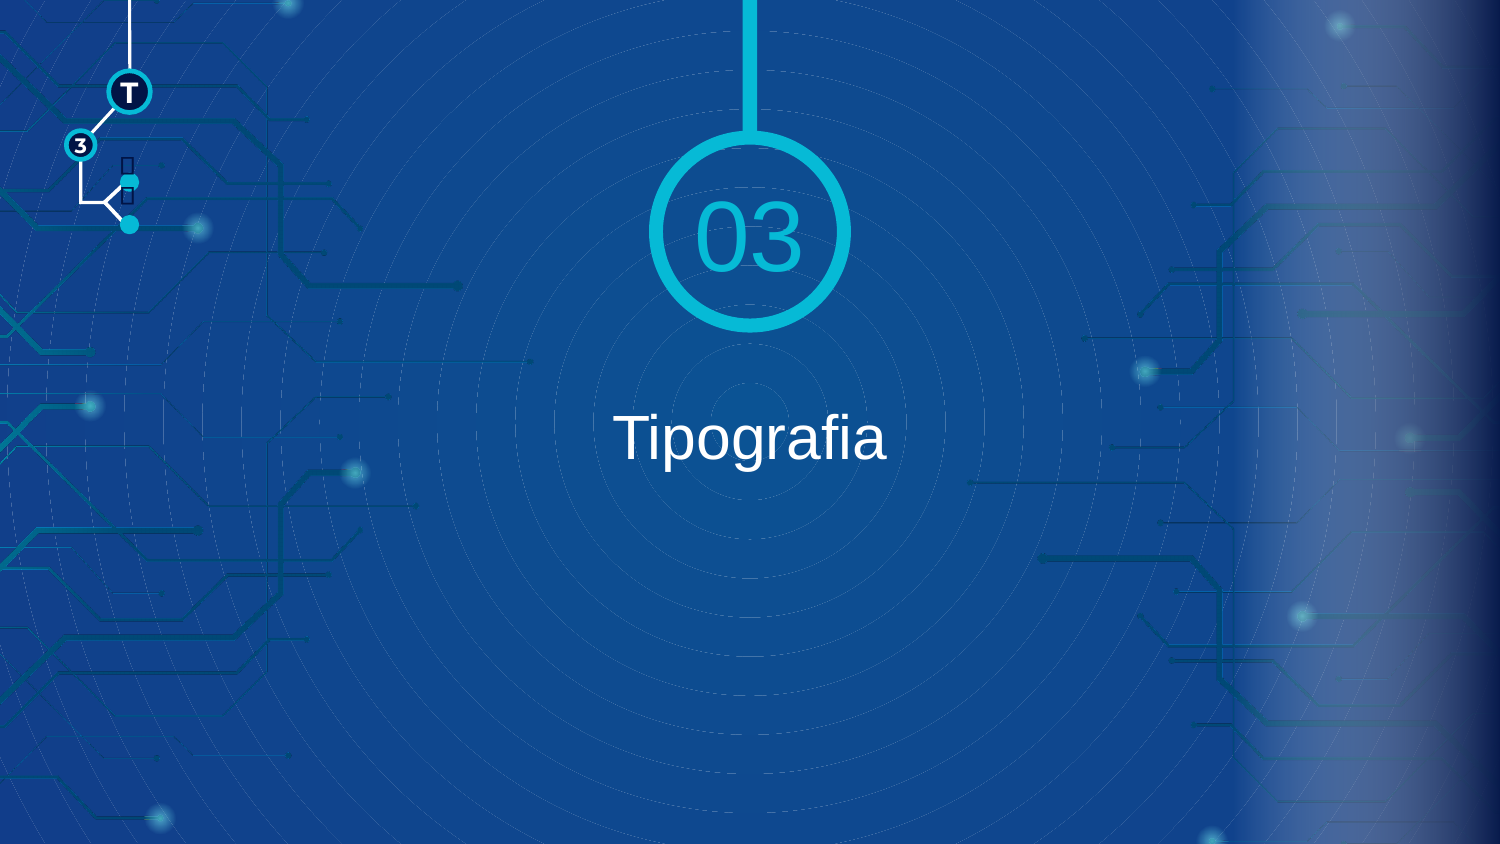

T
3
03
🠺

🠺
# Tipografia